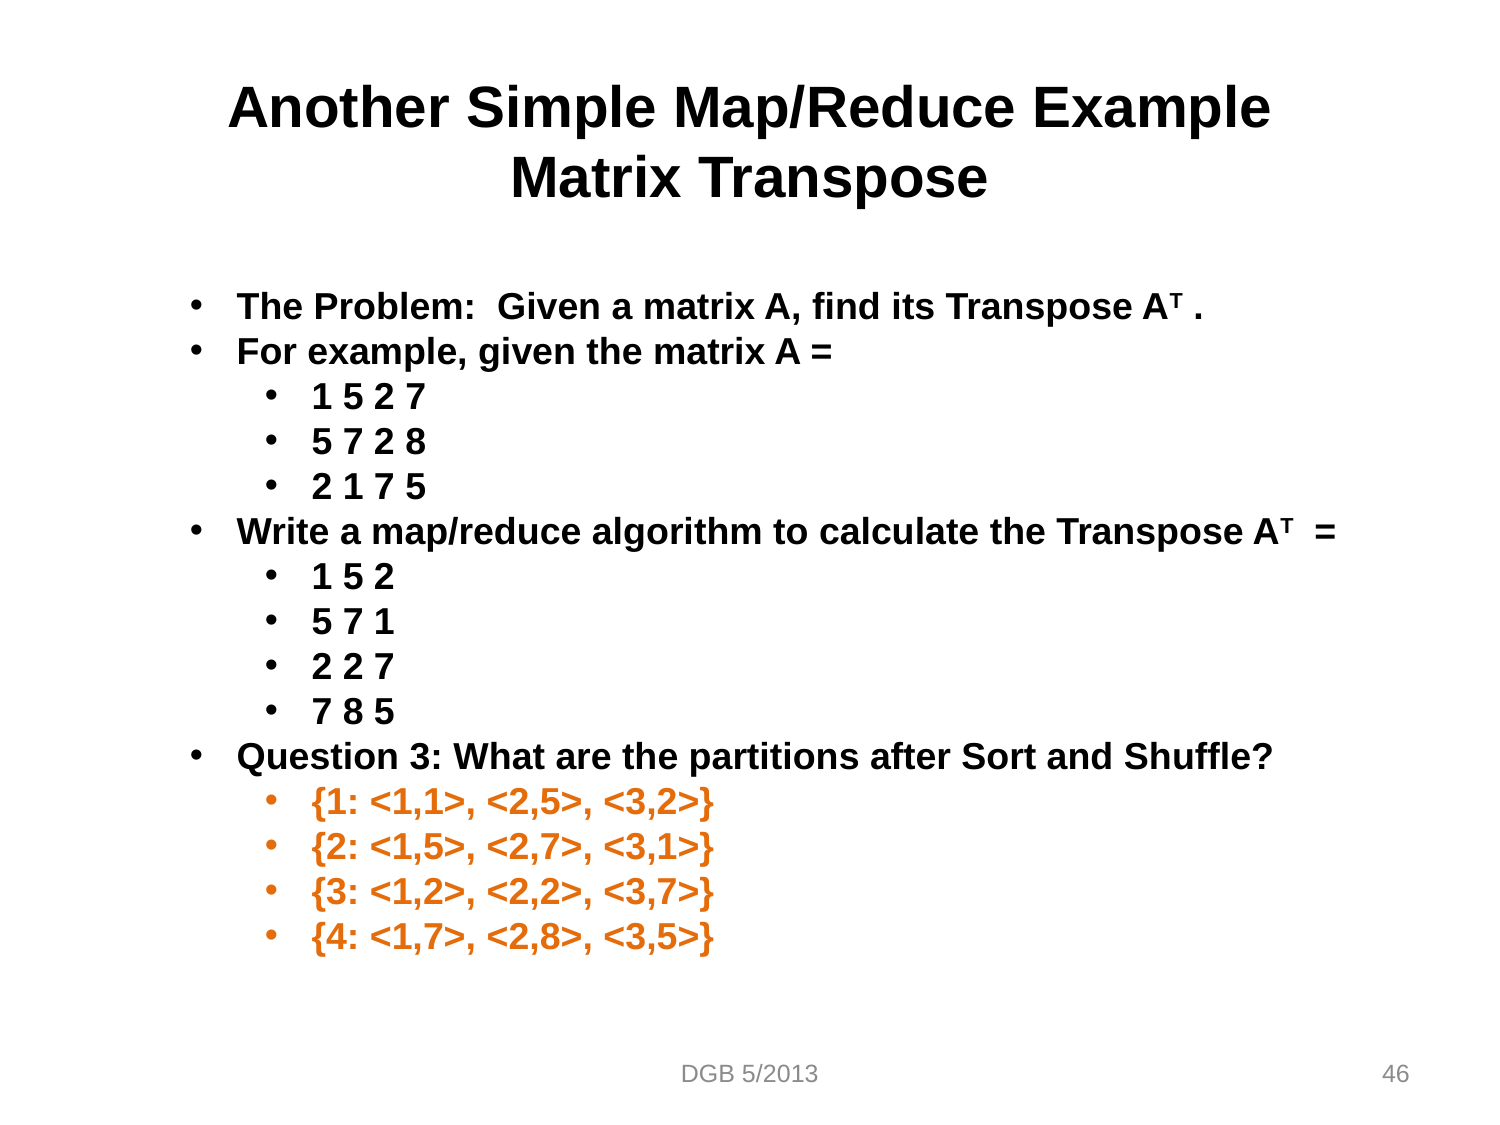

# Another Simple Map/Reduce Example Matrix Transpose
The Problem:  Given a matrix A, find its Transpose AT .
For example, given the matrix A =
1 5 2 7
5 7 2 8
2 1 7 5
Write a map/reduce algorithm to calculate the Transpose AT  =
1 5 2
5 7 1
2 2 7
7 8 5
Question 3: What are the partitions after Sort and Shuffle?
{1: <1,1>, <2,5>, <3,2>}
{2: <1,5>, <2,7>, <3,1>}
{3: <1,2>, <2,2>, <3,7>}
{4: <1,7>, <2,8>, <3,5>}

DGB 5/2013
46